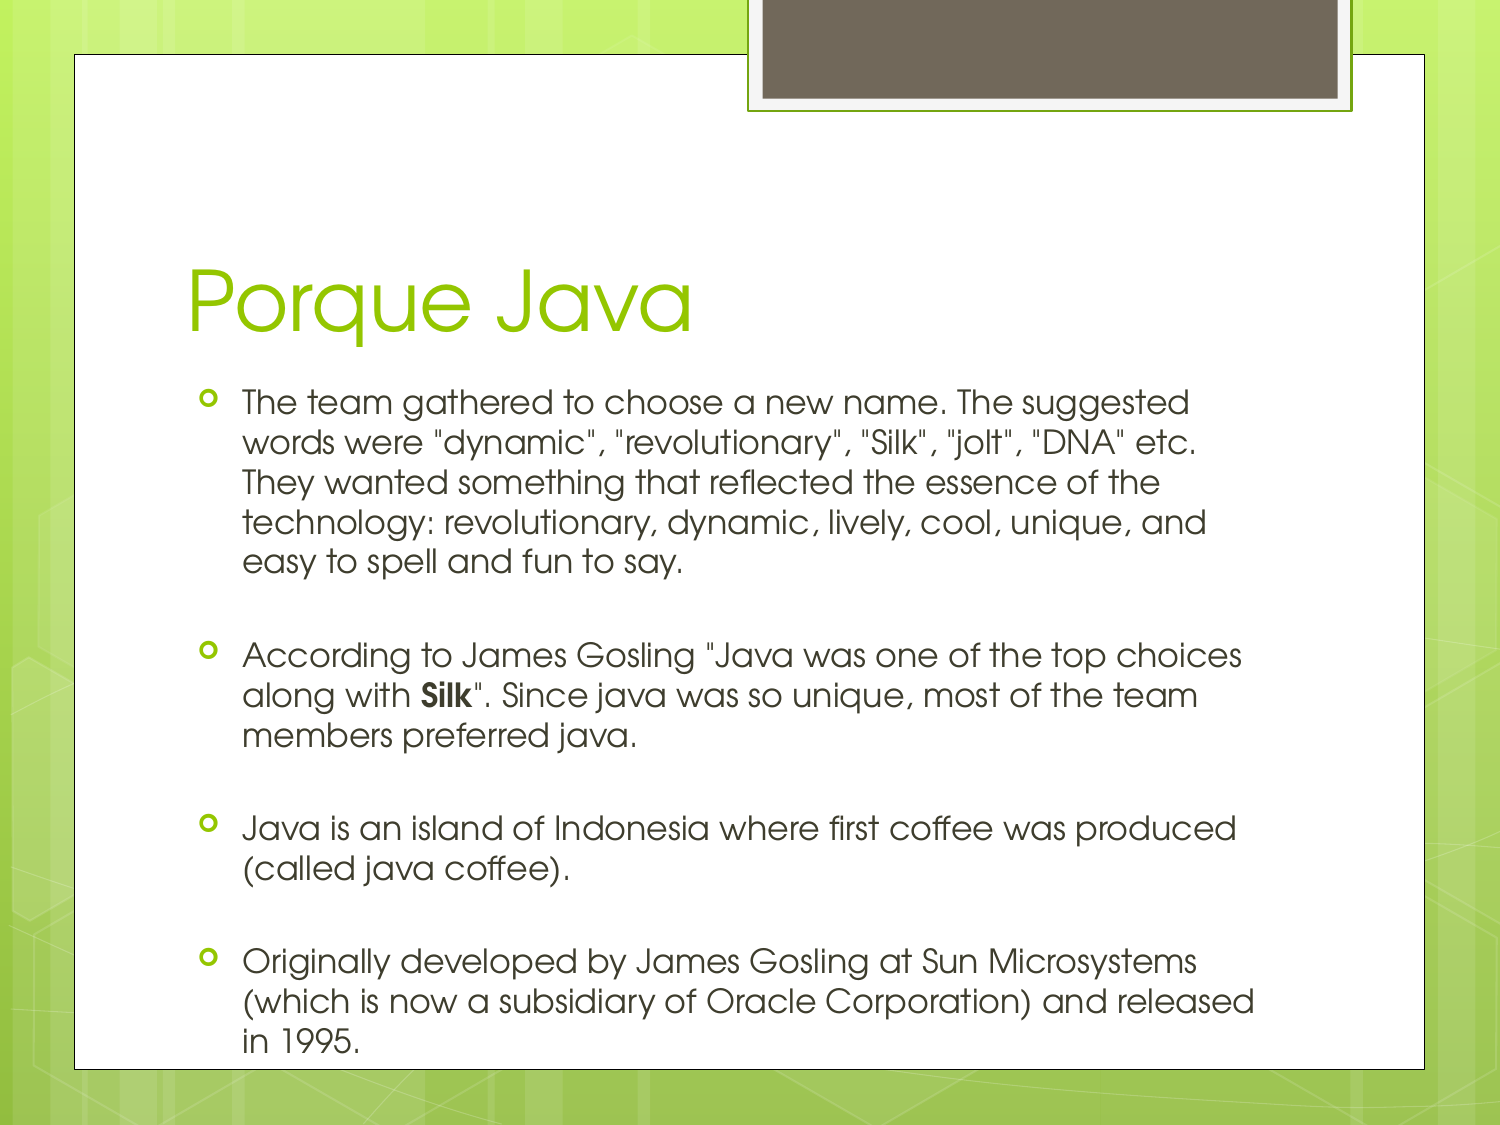

# Porque Java
The team gathered to choose a new name. The suggested words were "dynamic", "revolutionary", "Silk", "jolt", "DNA" etc. They wanted something that reflected the essence of the technology: revolutionary, dynamic, lively, cool, unique, and easy to spell and fun to say.

According to James Gosling "Java was one of the top choices along with Silk". Since java was so unique, most of the team members preferred java.

Java is an island of Indonesia where first coffee was produced (called java coffee).

Originally developed by James Gosling at Sun Microsystems (which is now a subsidiary of Oracle Corporation) and released in 1995.